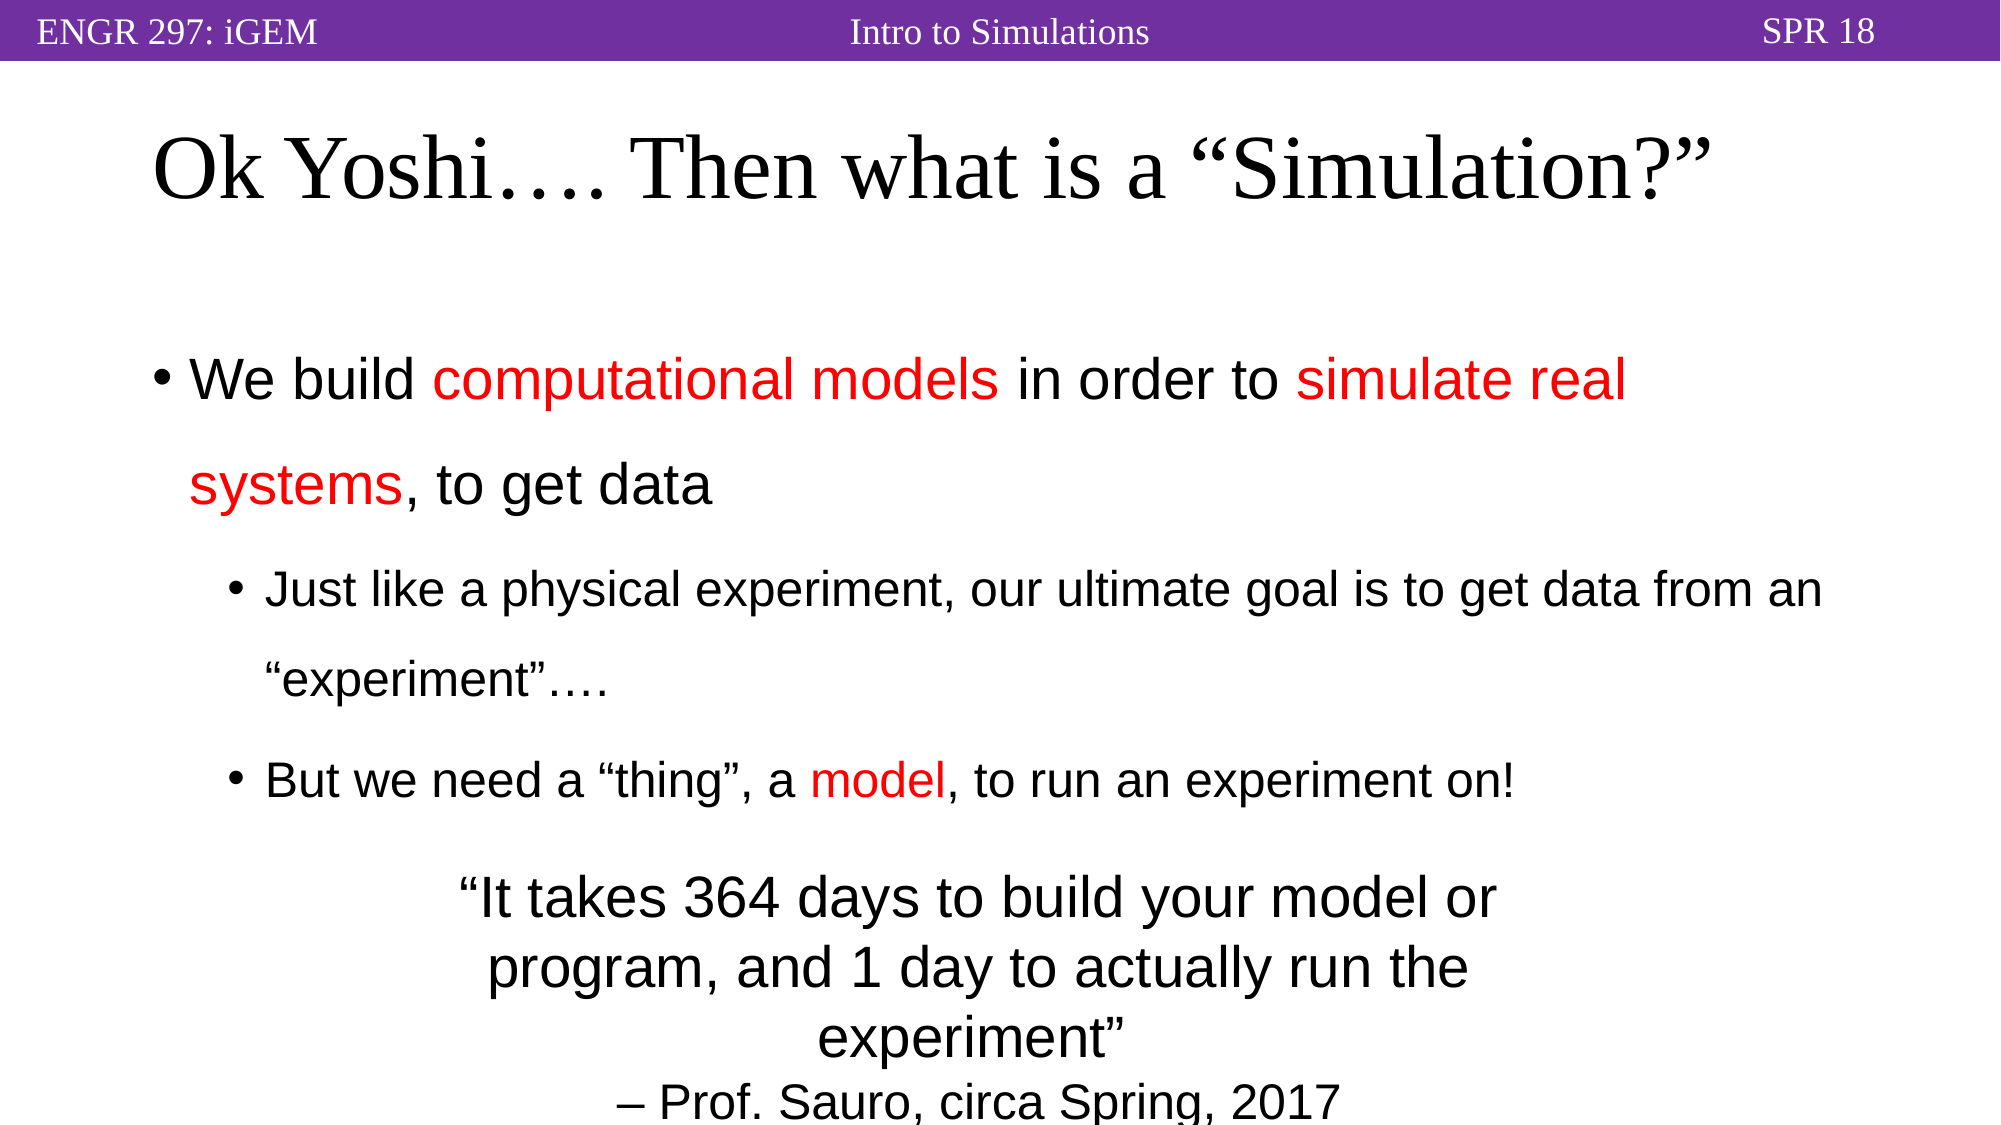

# Ok Yoshi…. Then what is a “Simulation?”
We build computational models in order to simulate real systems, to get data
Just like a physical experiment, our ultimate goal is to get data from an “experiment”….
But we need a “thing”, a model, to run an experiment on!
“It takes 364 days to build your model or program, and 1 day to actually run the experiment”
– Prof. Sauro, circa Spring, 2017